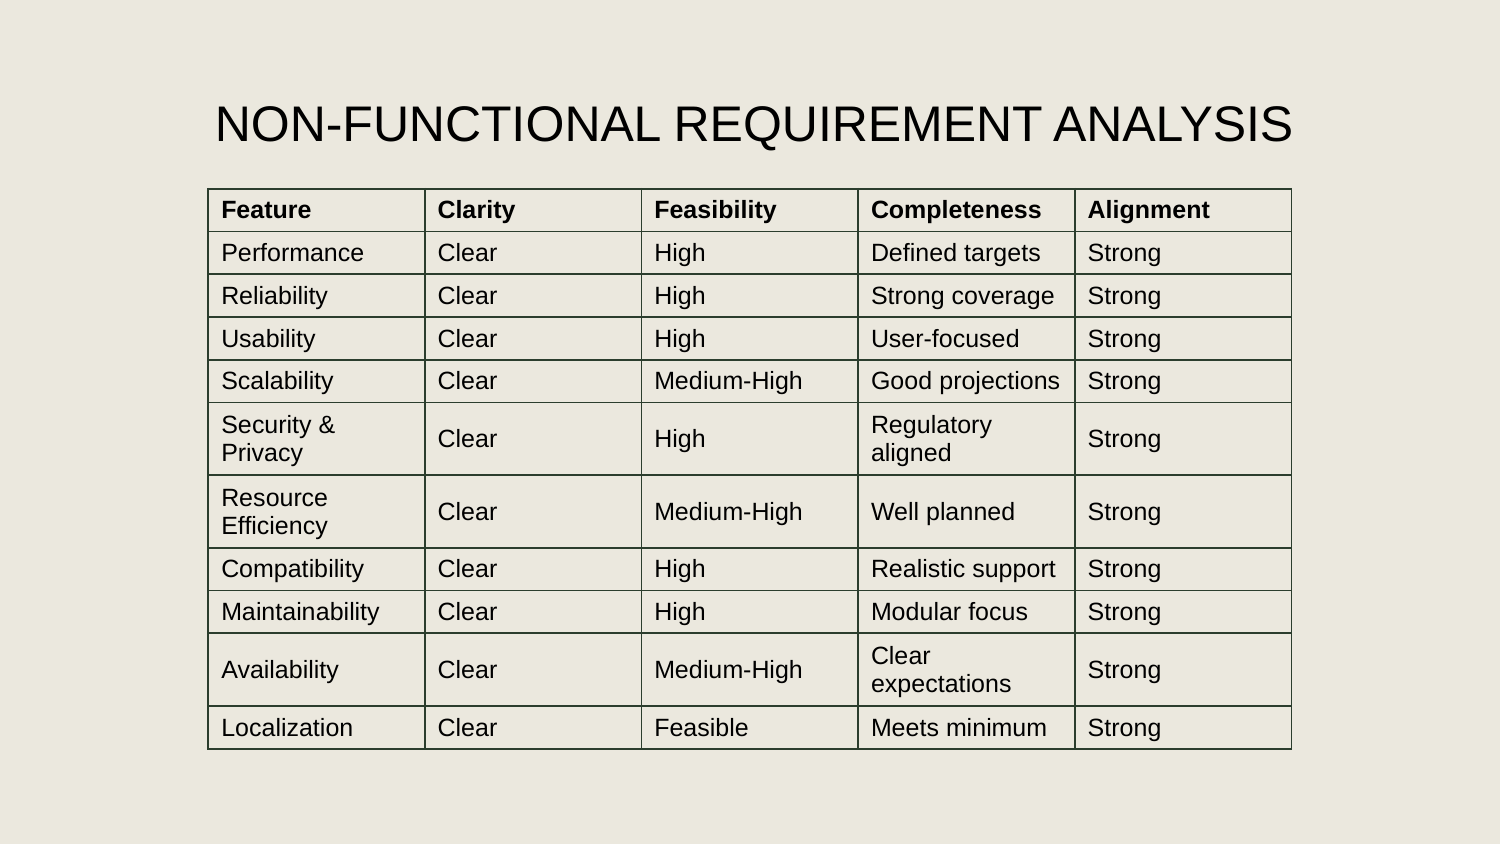

NON-FUNCTIONAL REQUIREMENT ANALYSIS
| Feature | Clarity | Feasibility | Completeness | Alignment |
| --- | --- | --- | --- | --- |
| Performance | Clear | High | Defined targets | Strong |
| Reliability | Clear | High | Strong coverage | Strong |
| Usability | Clear | High | User-focused | Strong |
| Scalability | Clear | Medium-High | Good projections | Strong |
| Security & Privacy | Clear | High | Regulatory aligned | Strong |
| Resource Efficiency | Clear | Medium-High | Well planned | Strong |
| Compatibility | Clear | High | Realistic support | Strong |
| Maintainability | Clear | High | Modular focus | Strong |
| Availability | Clear | Medium-High | Clear expectations | Strong |
| Localization | Clear | Feasible | Meets minimum | Strong |